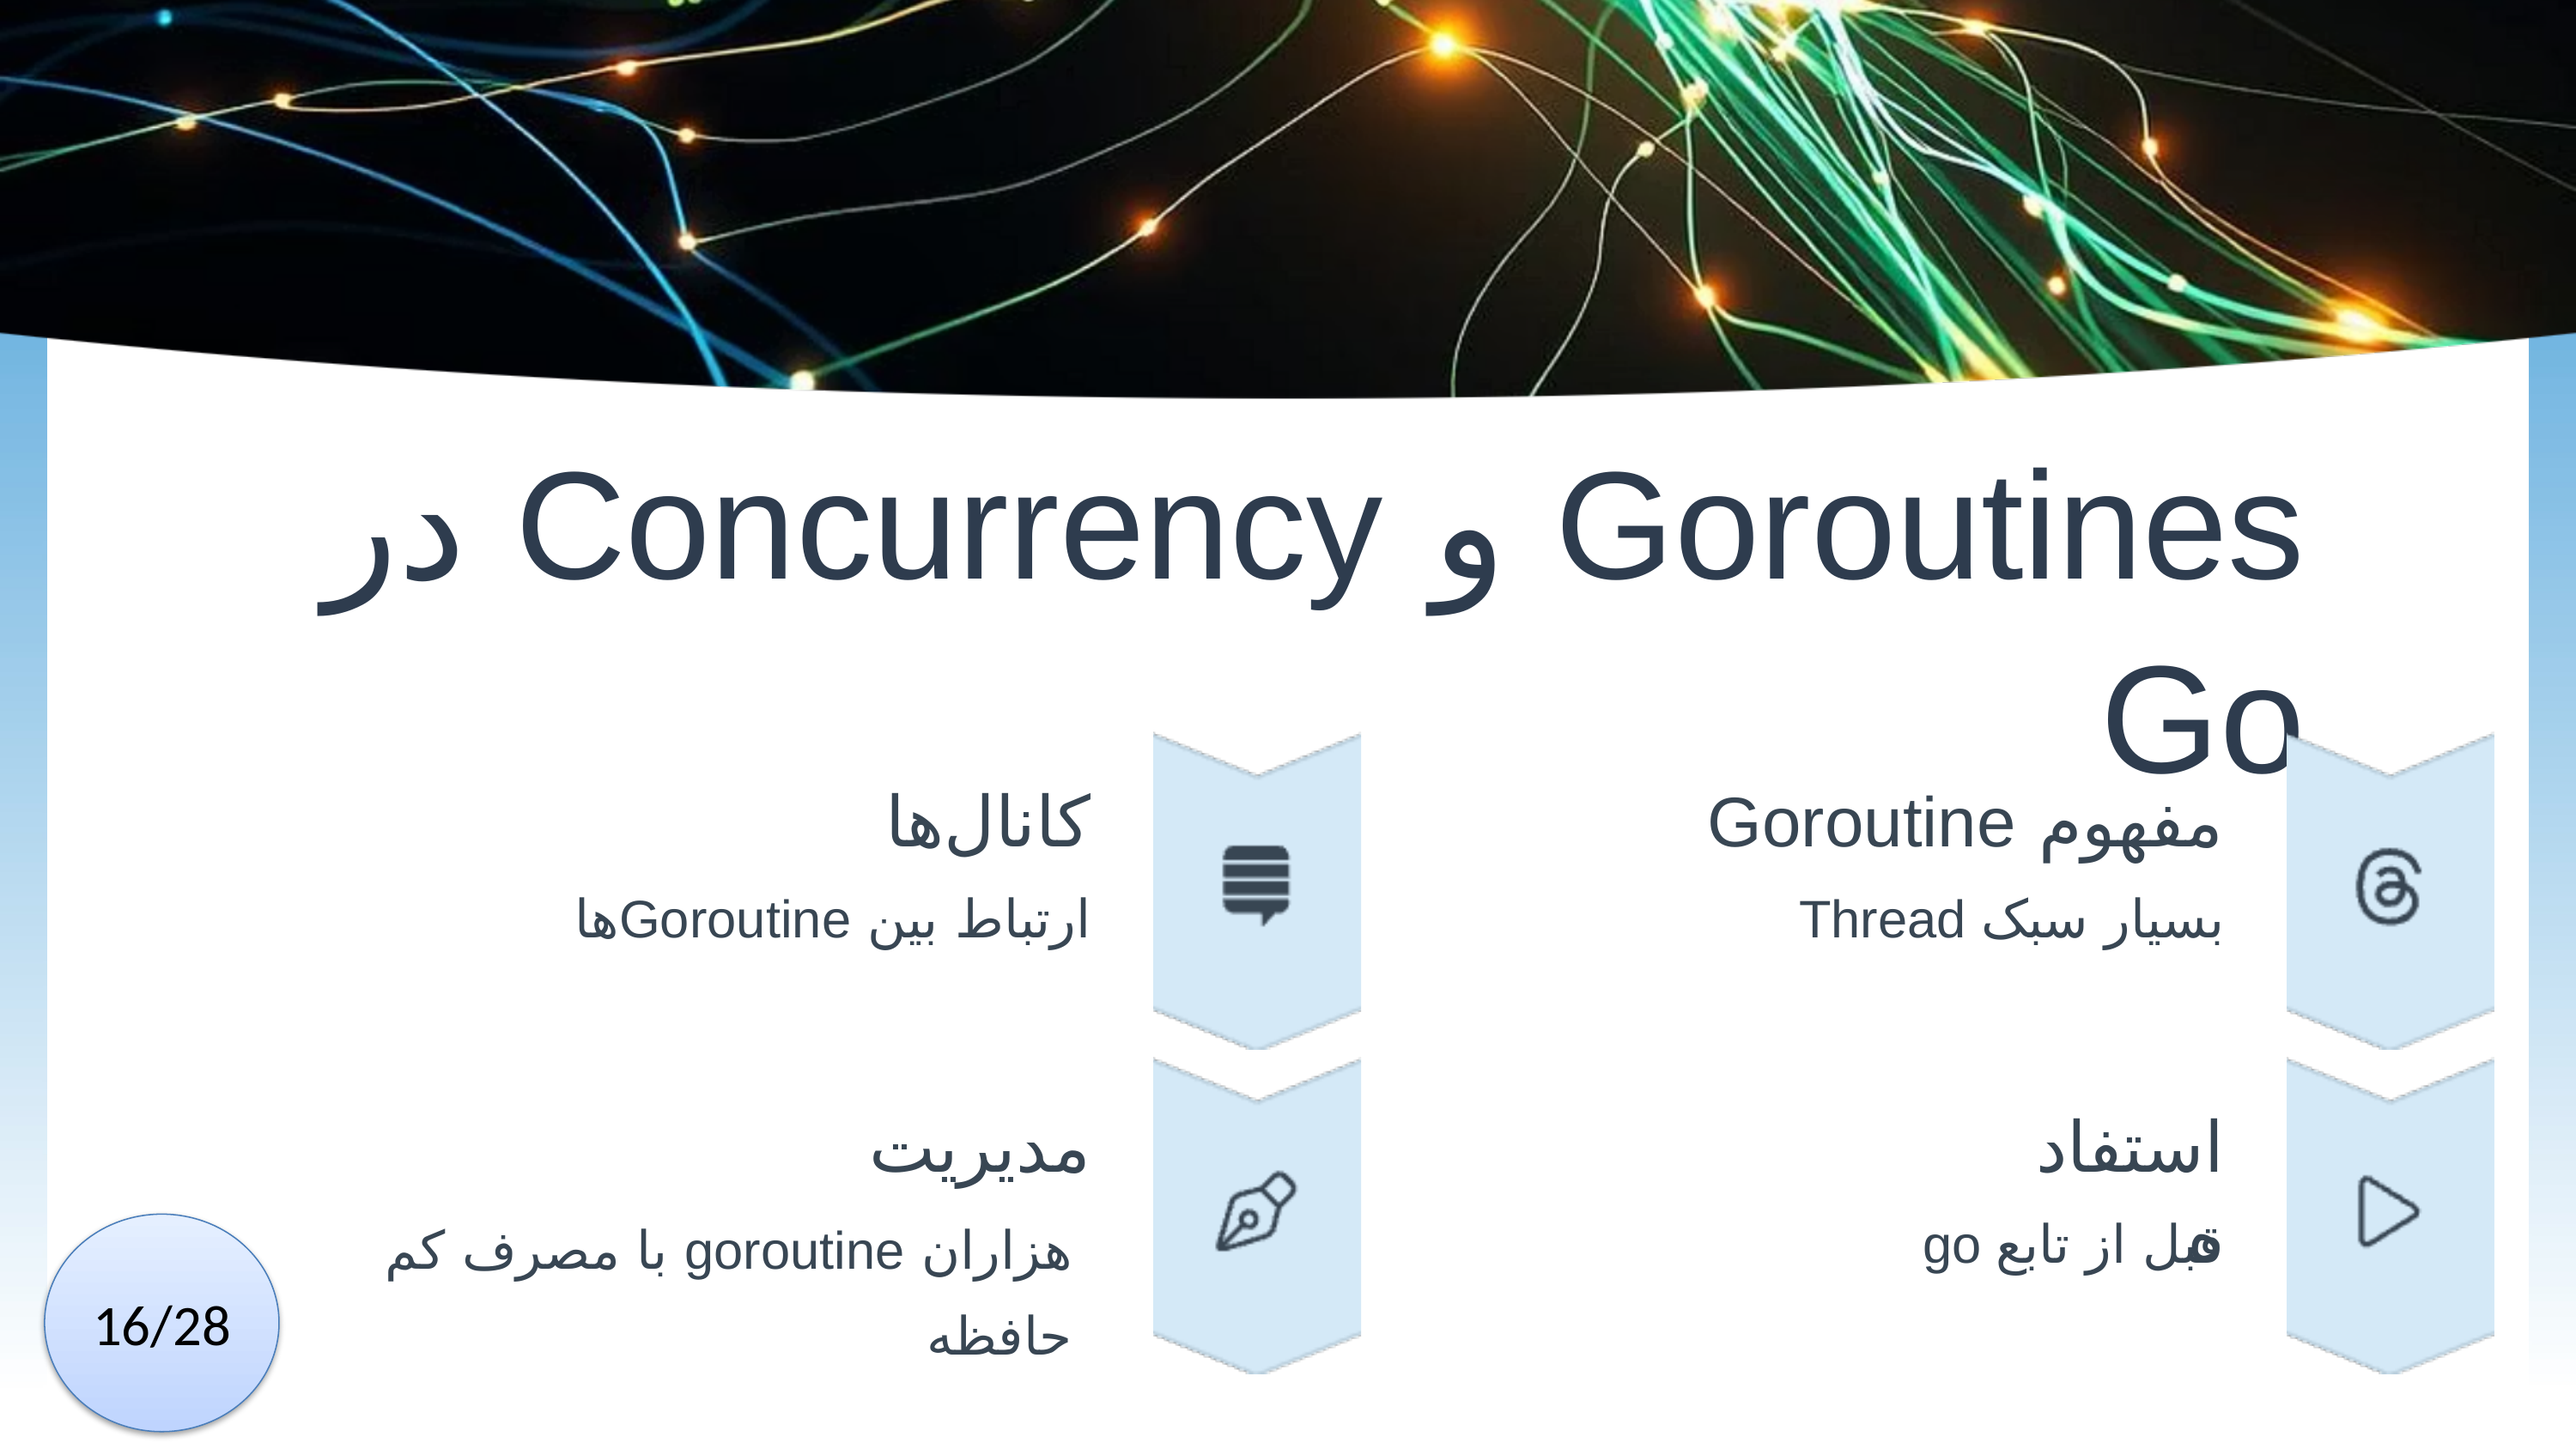

Goroutines و Concurrency در Go

کانال‌ها
مفهوم Goroutine
ارتباط بین Goroutineها
Thread بسیار سبک

مدیریت
استفاده
go قبل از تابع
هزاران goroutine با مصرف کم حافظه
16/28